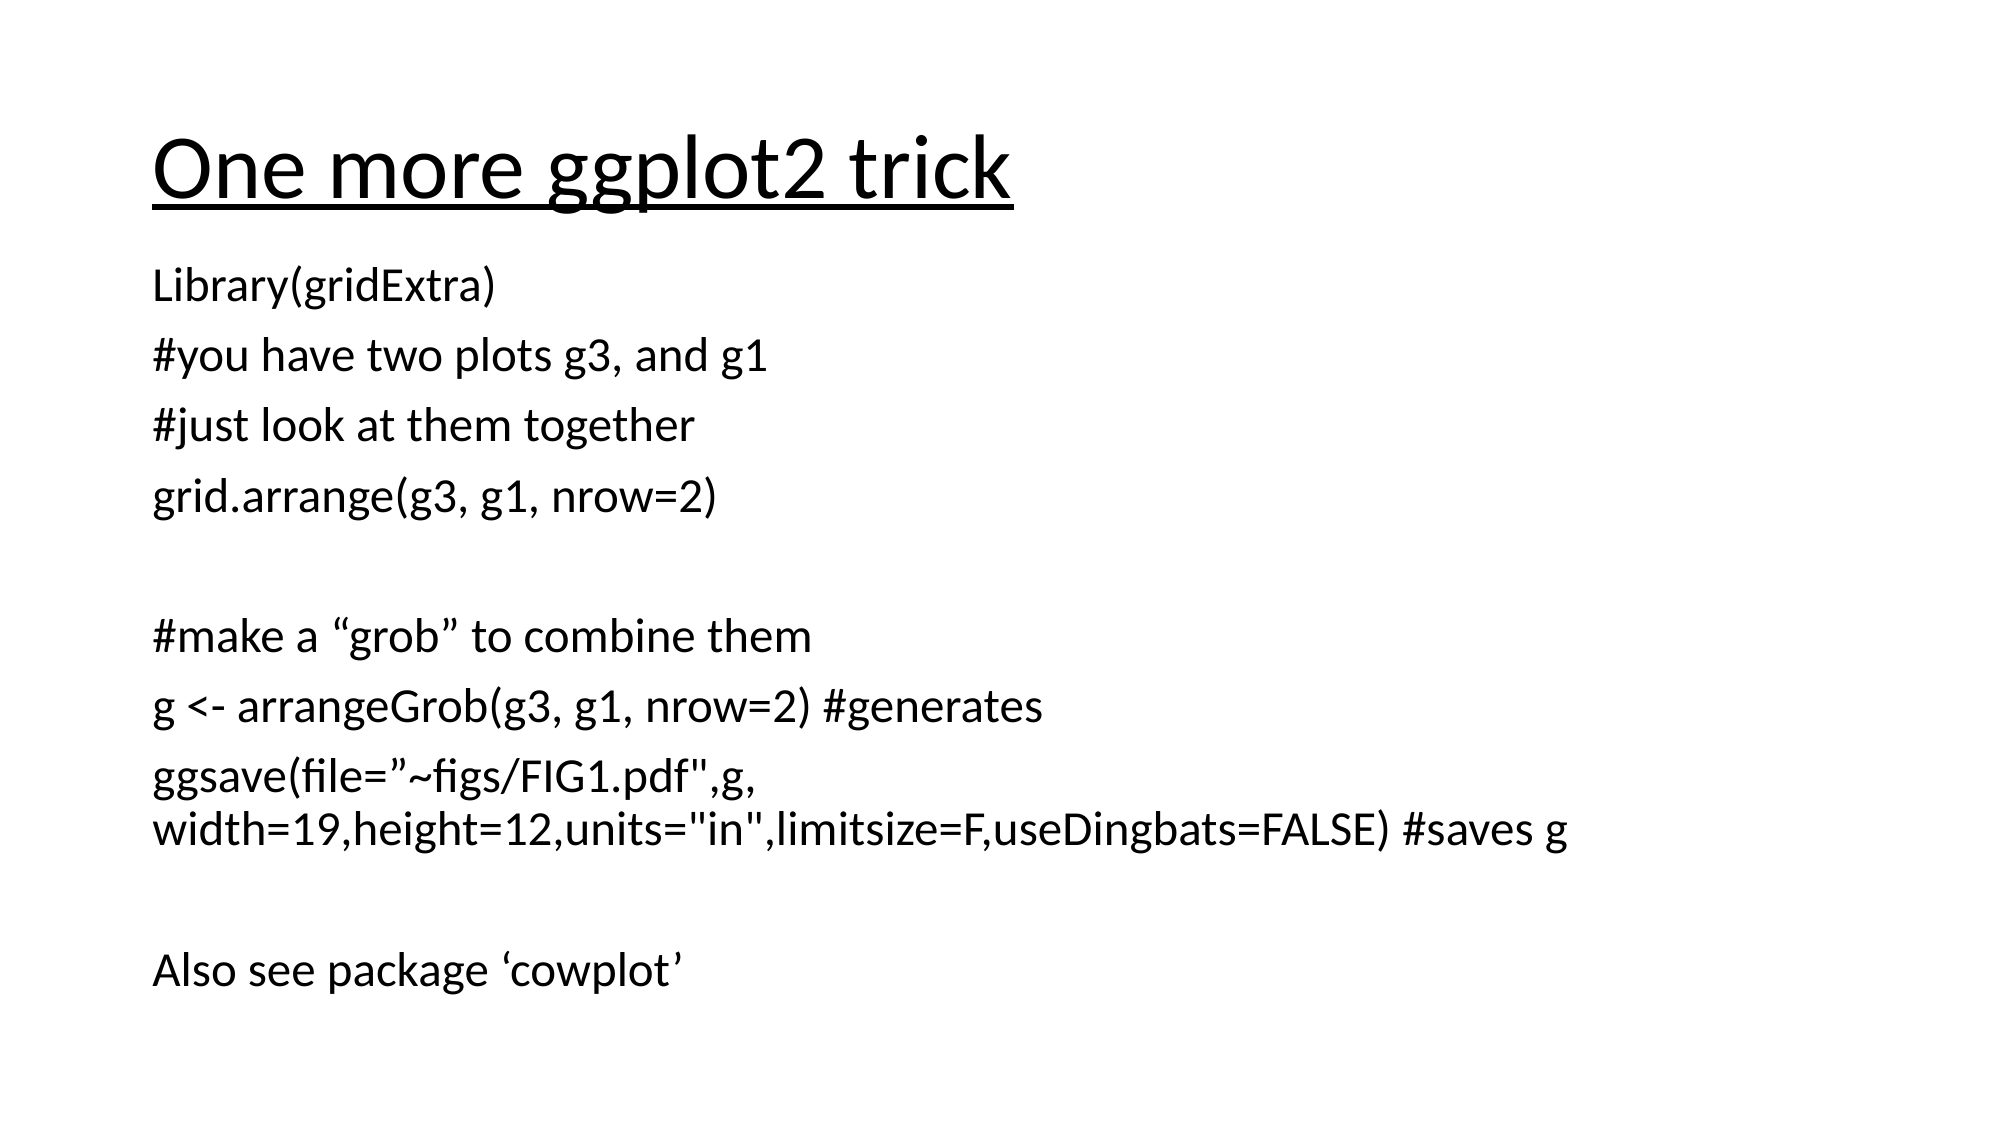

# One more ggplot2 trick
Library(gridExtra)
#you have two plots g3, and g1
#just look at them together
grid.arrange(g3, g1, nrow=2)

#make a “grob” to combine them
g <- arrangeGrob(g3, g1, nrow=2) #generates
ggsave(file=”~figs/FIG1.pdf",g, width=19,height=12,units="in",limitsize=F,useDingbats=FALSE) #saves g

Also see package ‘cowplot’